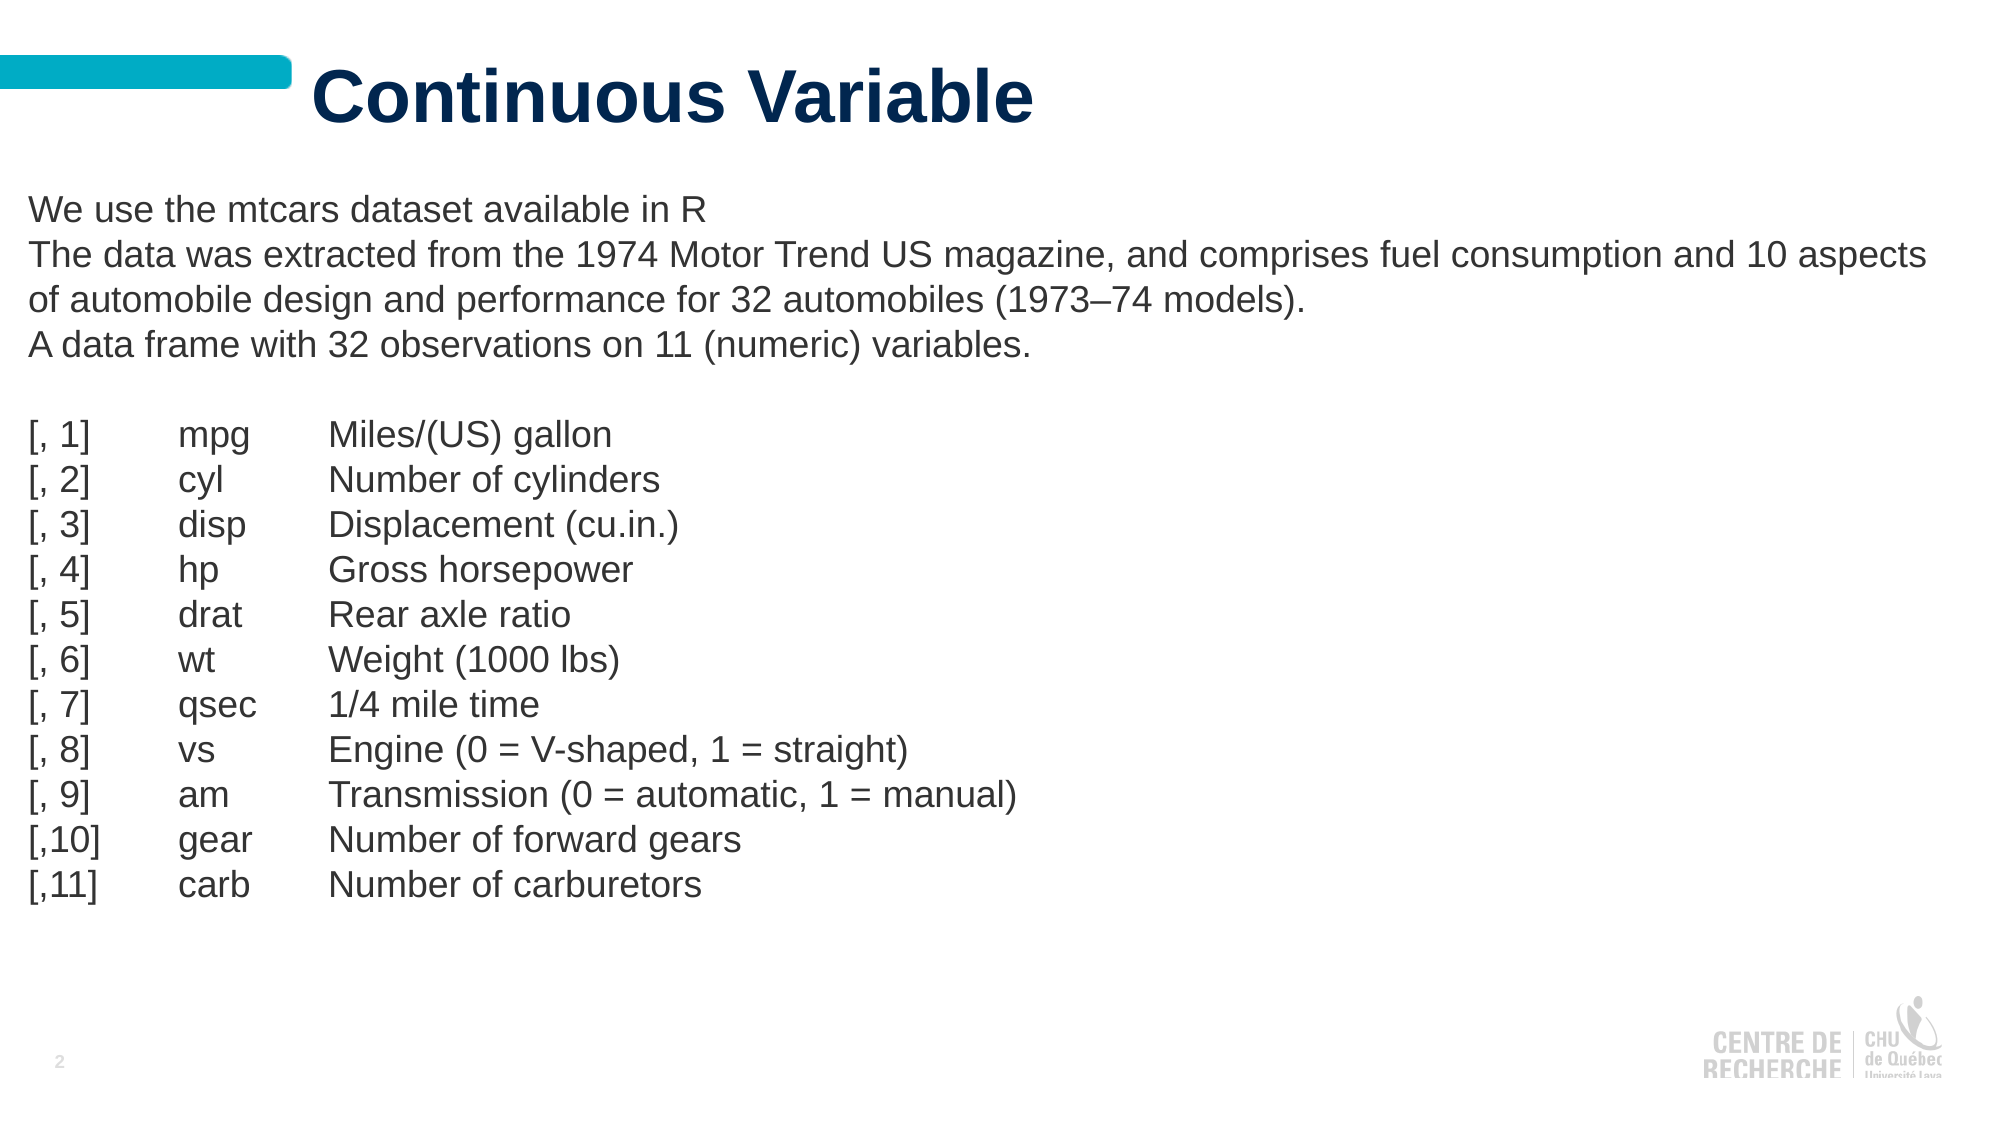

# Continuous Variable
We use the mtcars dataset available in R
The data was extracted from the 1974 Motor Trend US magazine, and comprises fuel consumption and 10 aspects of automobile design and performance for 32 automobiles (1973–74 models).
A data frame with 32 observations on 11 (numeric) variables.

[, 1]	mpg	Miles/(US) gallon
[, 2]	cyl	Number of cylinders
[, 3]	disp	Displacement (cu.in.)
[, 4]	hp	Gross horsepower
[, 5]	drat	Rear axle ratio
[, 6]	wt	Weight (1000 lbs)
[, 7]	qsec	1/4 mile time
[, 8]	vs	Engine (0 = V-shaped, 1 = straight)
[, 9]	am	Transmission (0 = automatic, 1 = manual)
[,10]	gear	Number of forward gears
[,11]	carb	Number of carburetors
2